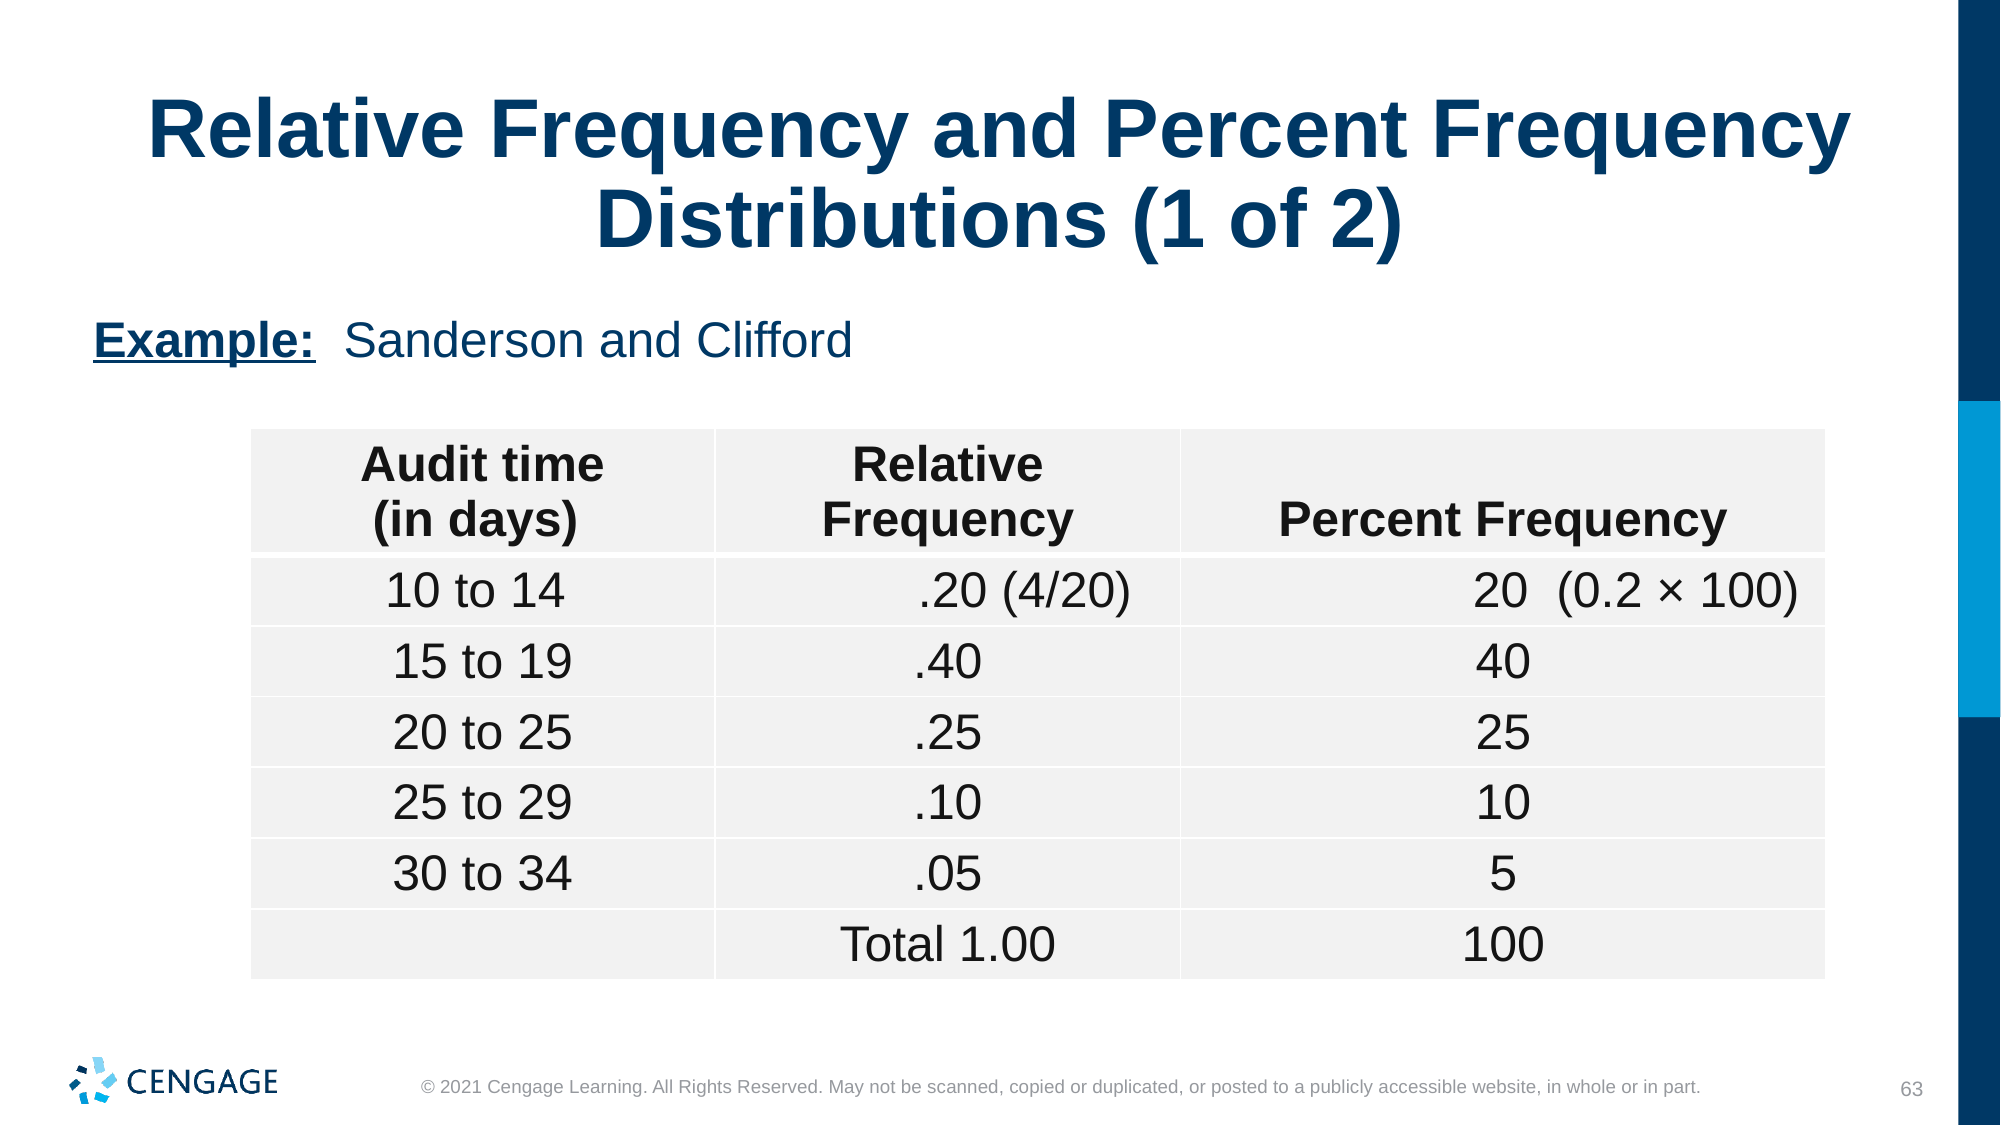

# Relative Frequency and Percent Frequency Distributions (1 of 2)
Example:  Sanderson and Clifford
| Audit time (in days) | Relative Frequency | Percent Frequency |
| --- | --- | --- |
| 10 to 14 | .20 (4/20) | 20 (0.2 × 100) |
| 15 to 19 | .40 | 40 |
| 20 to 25 | .25 | 25 |
| 25 to 29 | .10 | 10 |
| 30 to 34 | .05 | 5 |
|  | Total 1.00 | 100 |